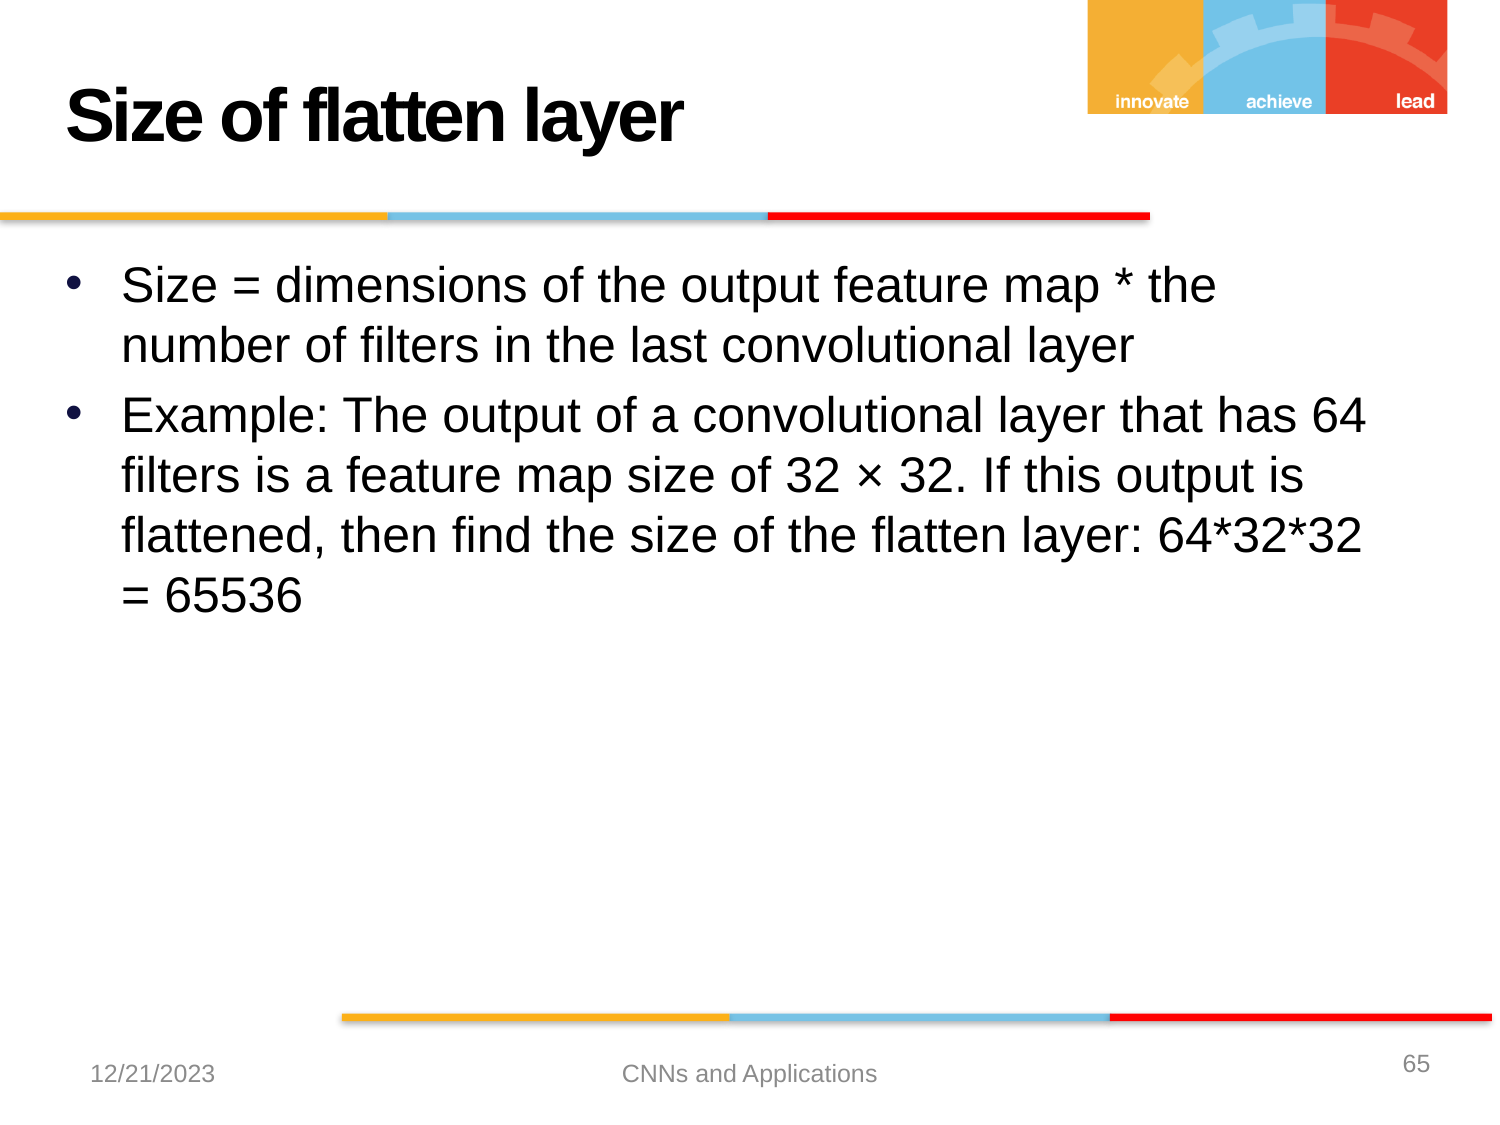

Size of flatten layer
Size = dimensions of the output feature map * the number of filters in the last convolutional layer
Example: The output of a convolutional layer that has 64 filters is a feature map size of 32 × 32. If this output is flattened, then find the size of the flatten layer: 64*32*32 = 65536
65
12/21/2023
CNNs and Applications